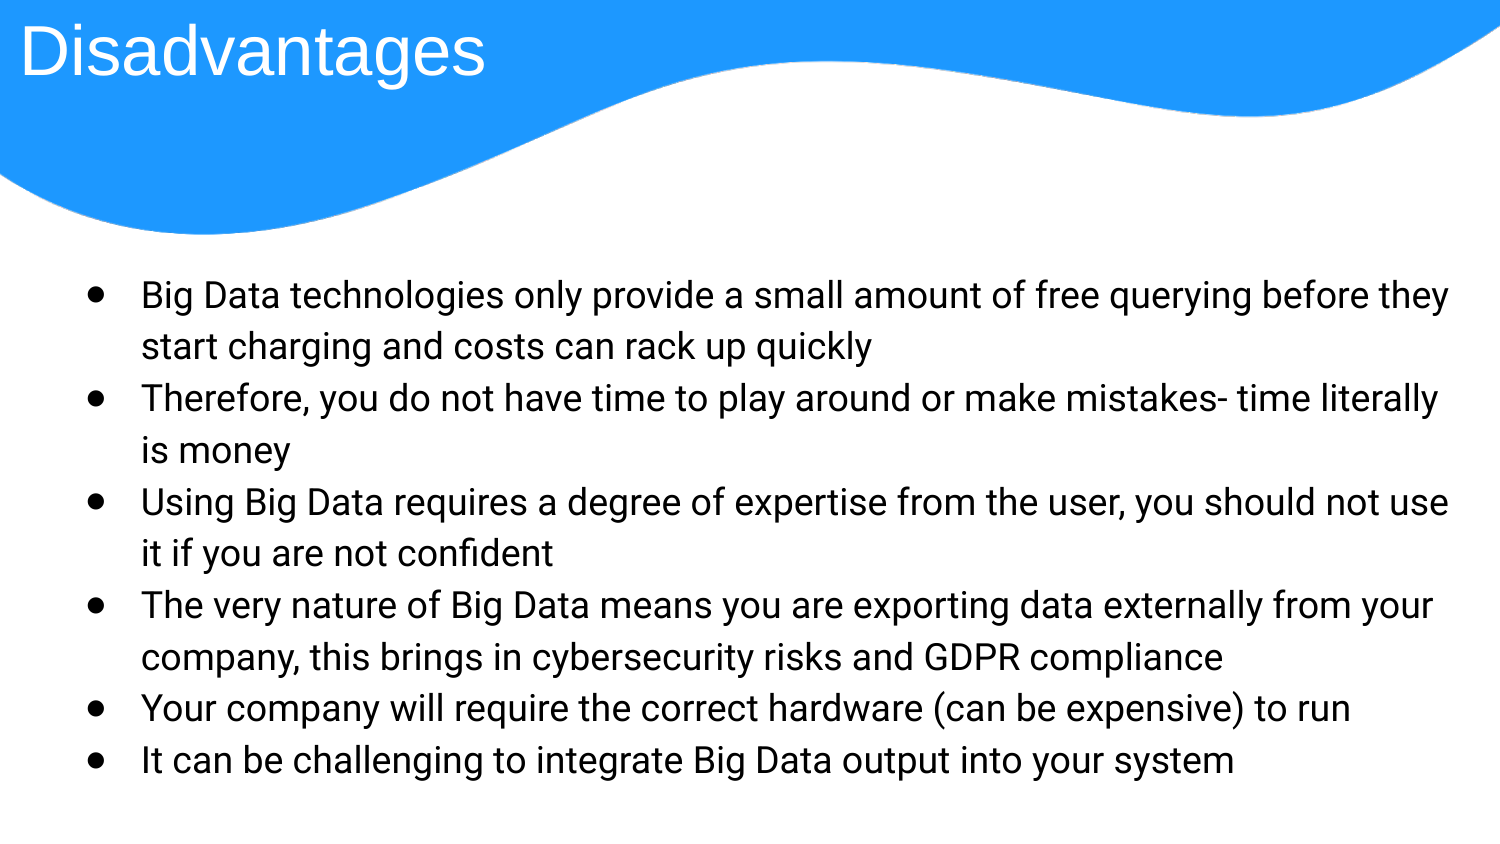

Disadvantages
Big Data technologies only provide a small amount of free querying before they start charging and costs can rack up quickly
Therefore, you do not have time to play around or make mistakes- time literally is money
Using Big Data requires a degree of expertise from the user, you should not use it if you are not confident
The very nature of Big Data means you are exporting data externally from your company, this brings in cybersecurity risks and GDPR compliance
Your company will require the correct hardware (can be expensive) to run
It can be challenging to integrate Big Data output into your system